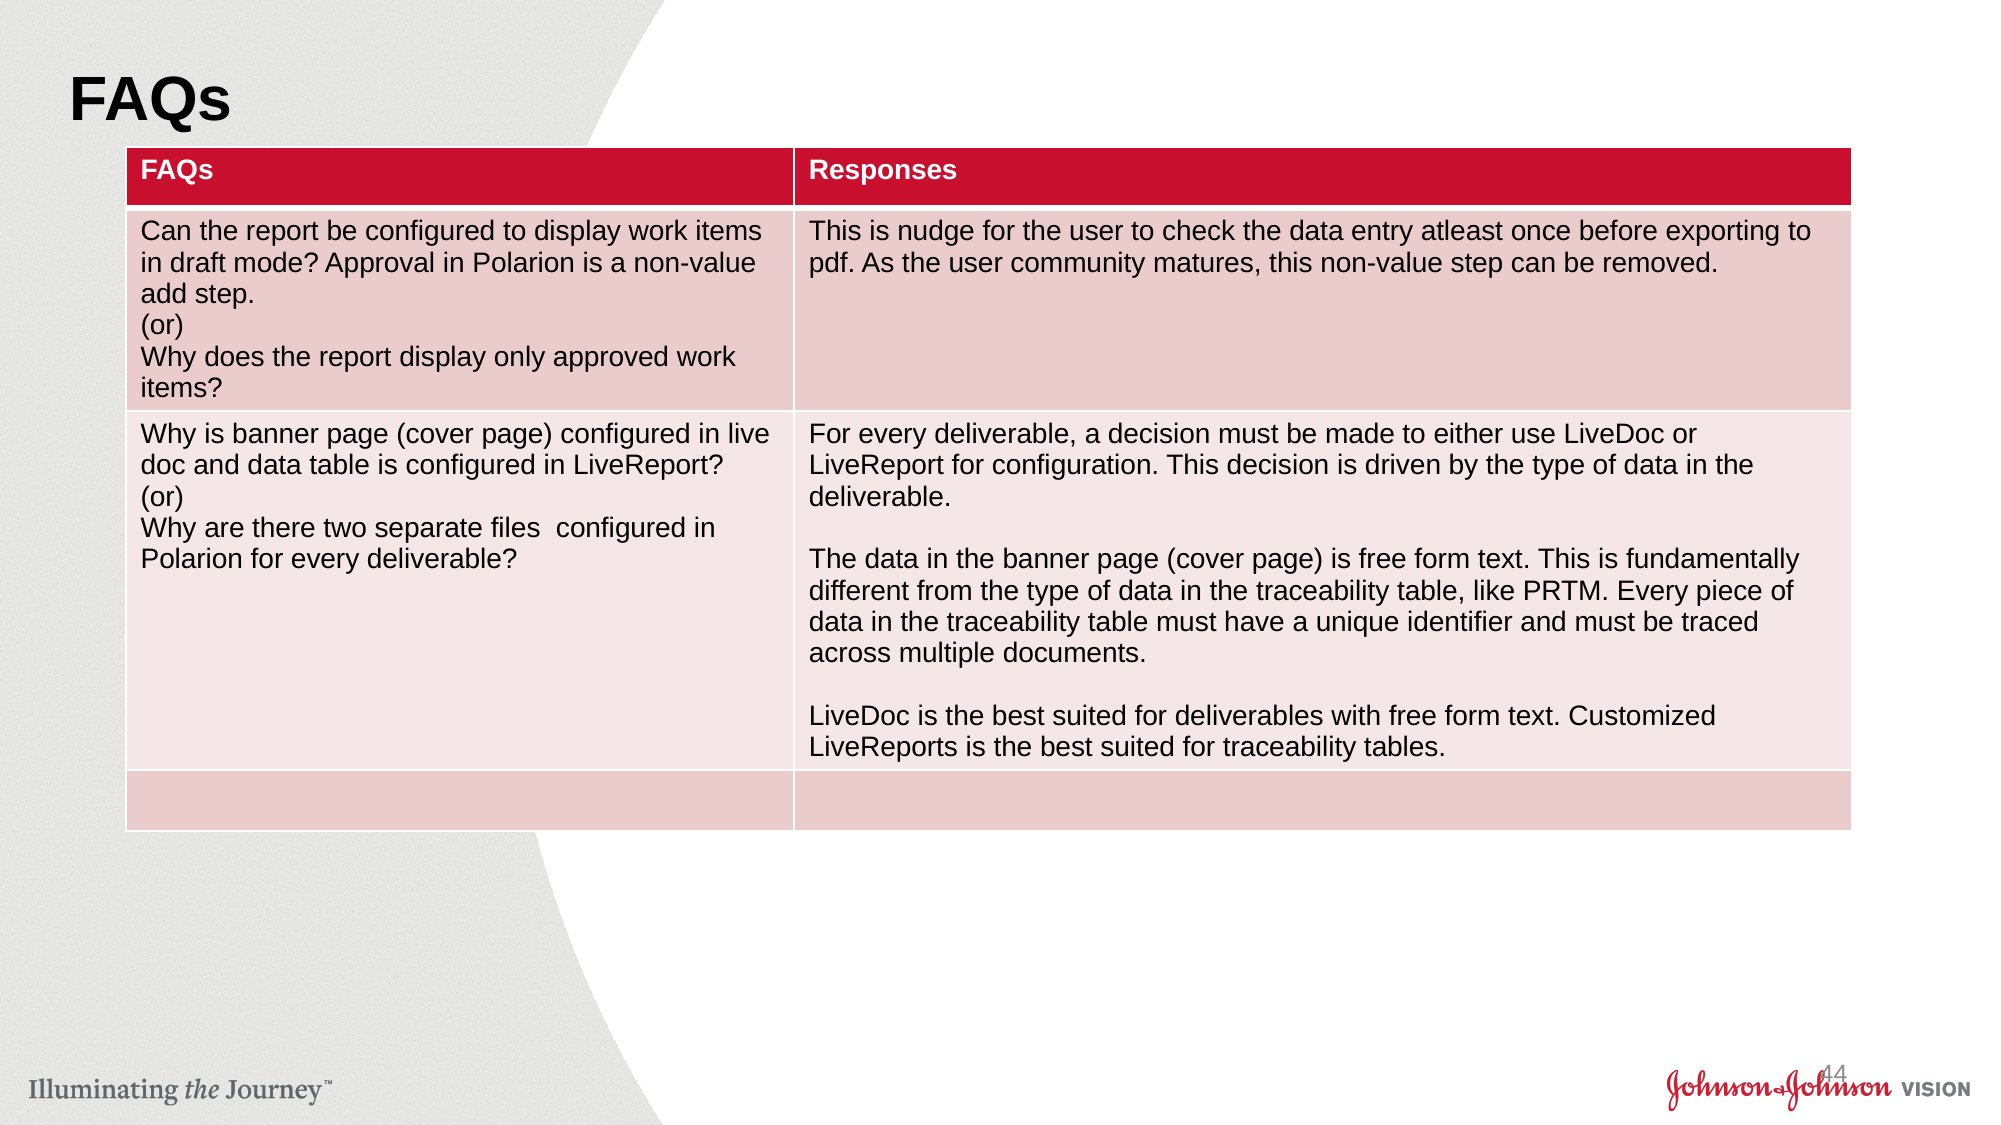

# FAQs
| FAQs | Responses |
| --- | --- |
| Can the report be configured to display work items in draft mode? Approval in Polarion is a non-value add step. (or) Why does the report display only approved work items? | This is nudge for the user to check the data entry atleast once before exporting to pdf. As the user community matures, this non-value step can be removed. |
| Why is banner page (cover page) configured in live doc and data table is configured in LiveReport? (or) Why are there two separate files configured in Polarion for every deliverable? | For every deliverable, a decision must be made to either use LiveDoc or LiveReport for configuration. This decision is driven by the type of data in the deliverable. The data in the banner page (cover page) is free form text. This is fundamentally different from the type of data in the traceability table, like PRTM. Every piece of data in the traceability table must have a unique identifier and must be traced across multiple documents. LiveDoc is the best suited for deliverables with free form text. Customized LiveReports is the best suited for traceability tables. |
|  |  |

44